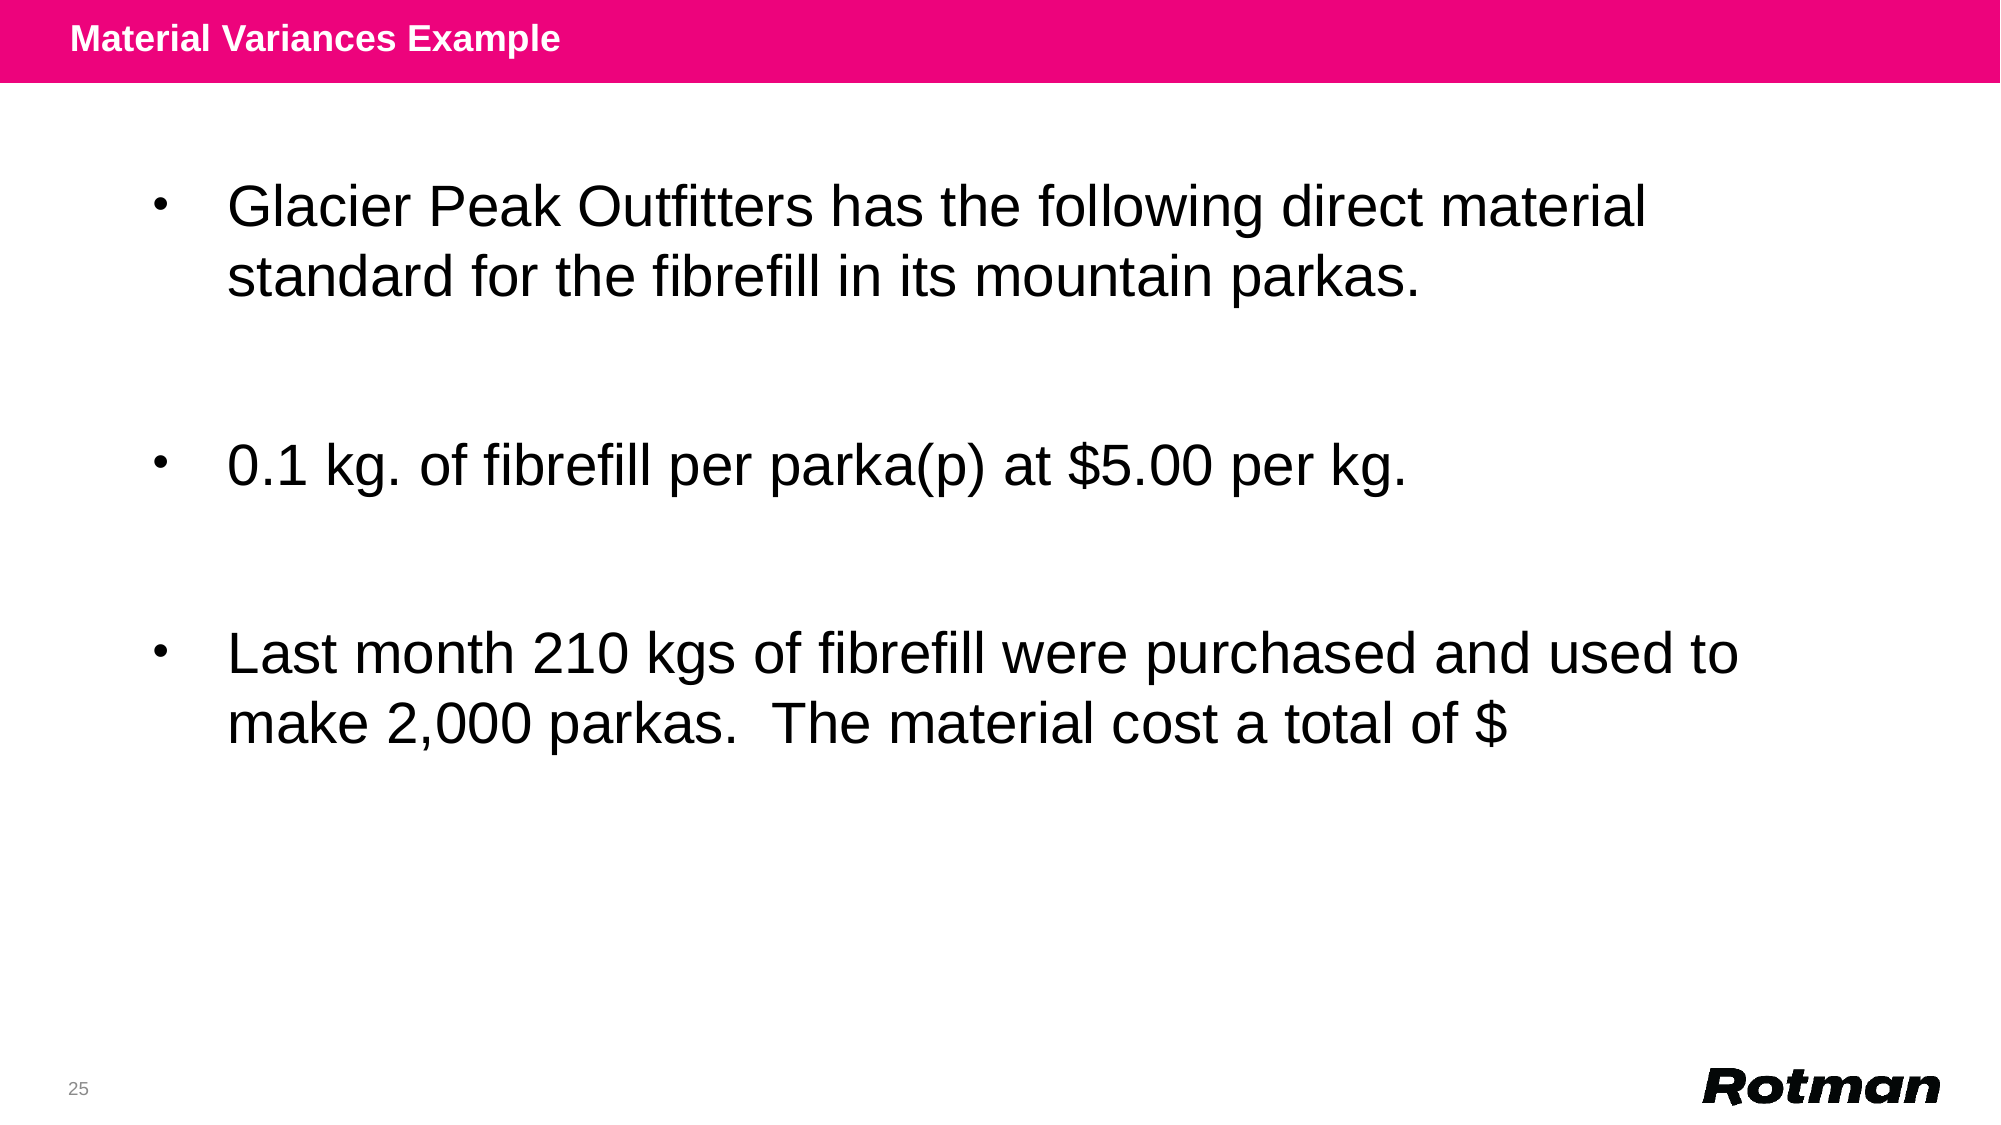

Material Variances Example
Glacier Peak Outfitters has the following direct material standard for the fibrefill in its mountain parkas.

0.1 kg. of fibrefill per parka(p) at $5.00 per kg.

Last month 210 kgs of fibrefill were purchased and used to make 2,000 parkas.  The material cost a total of $1,029.
25